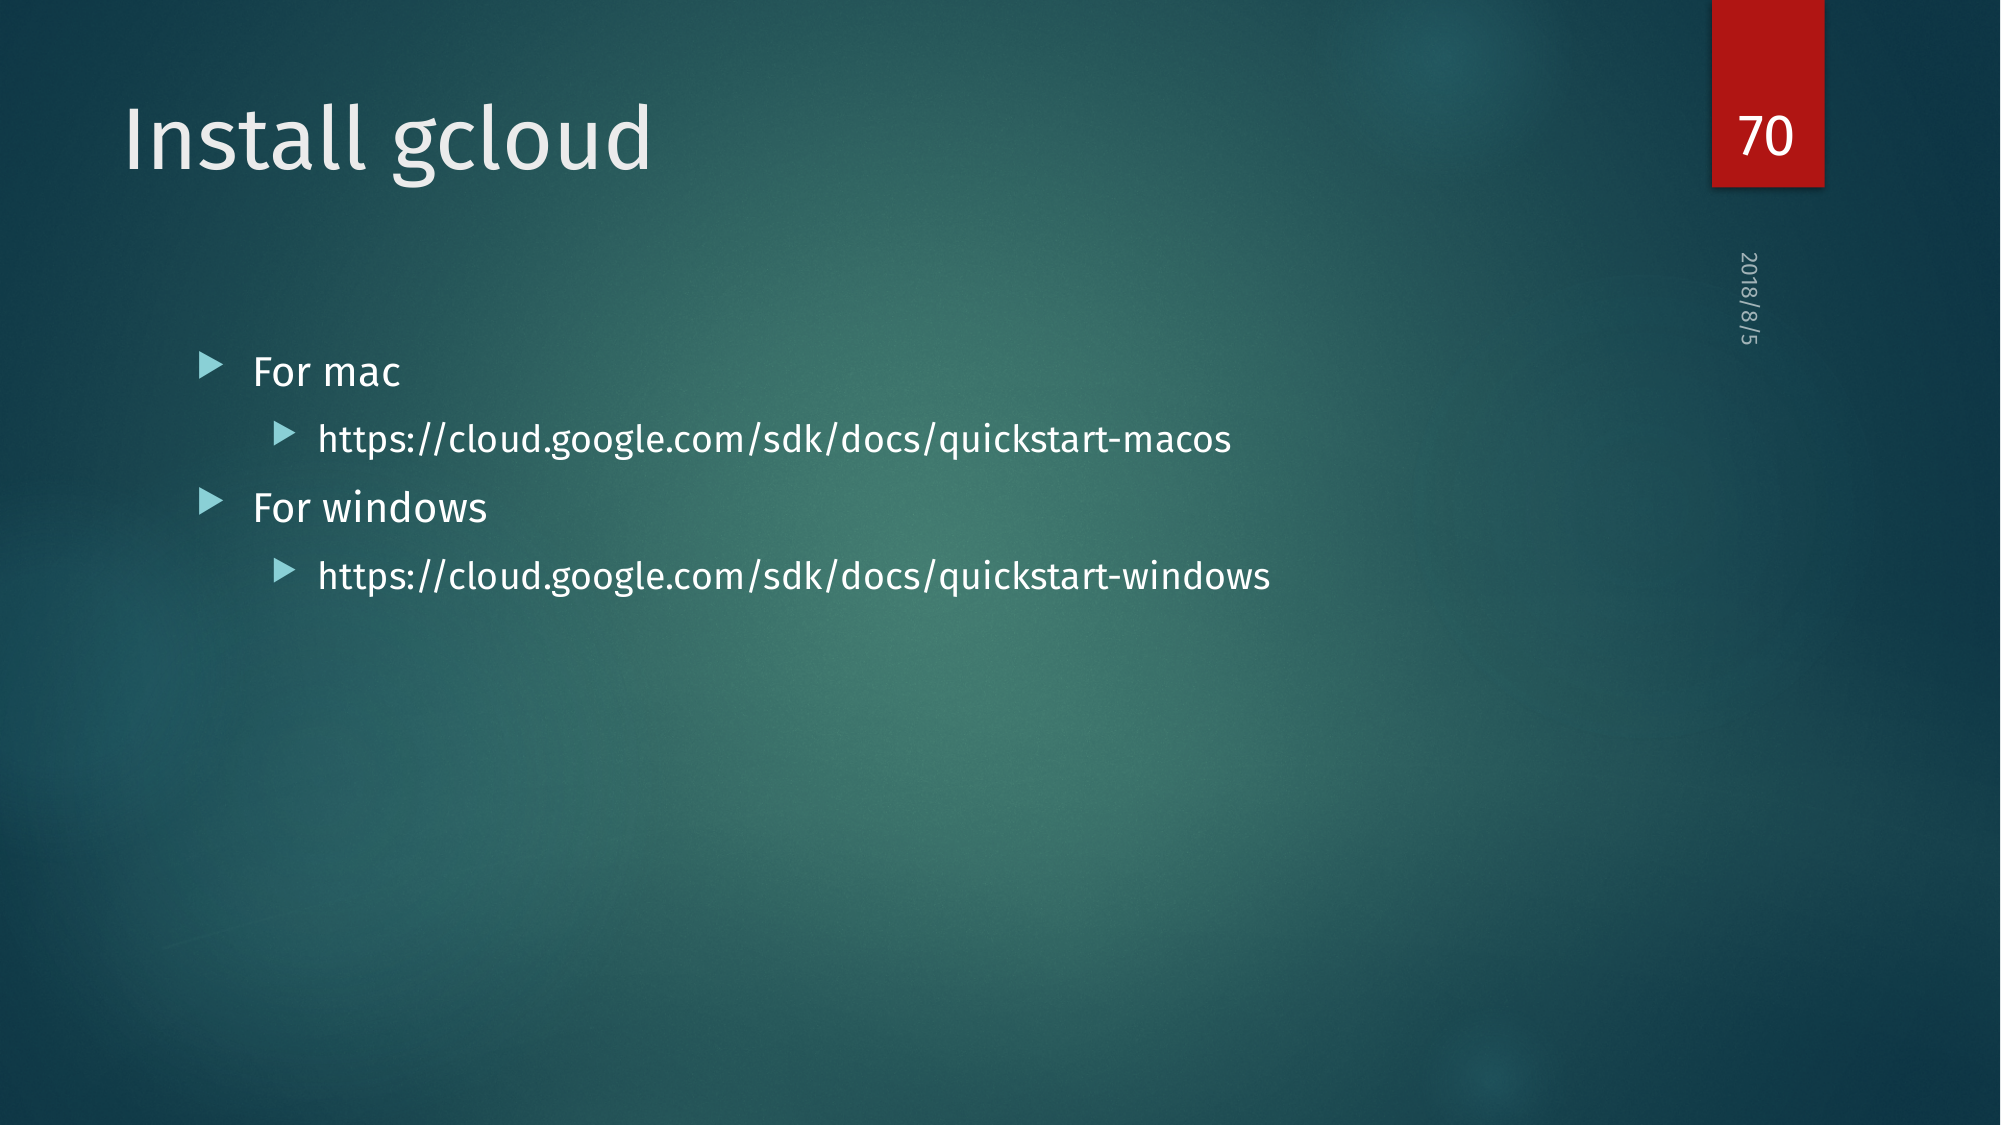

70
# Install gcloud
2018/8/5
For mac
https://cloud.google.com/sdk/docs/quickstart-macos
For windows
https://cloud.google.com/sdk/docs/quickstart-windows